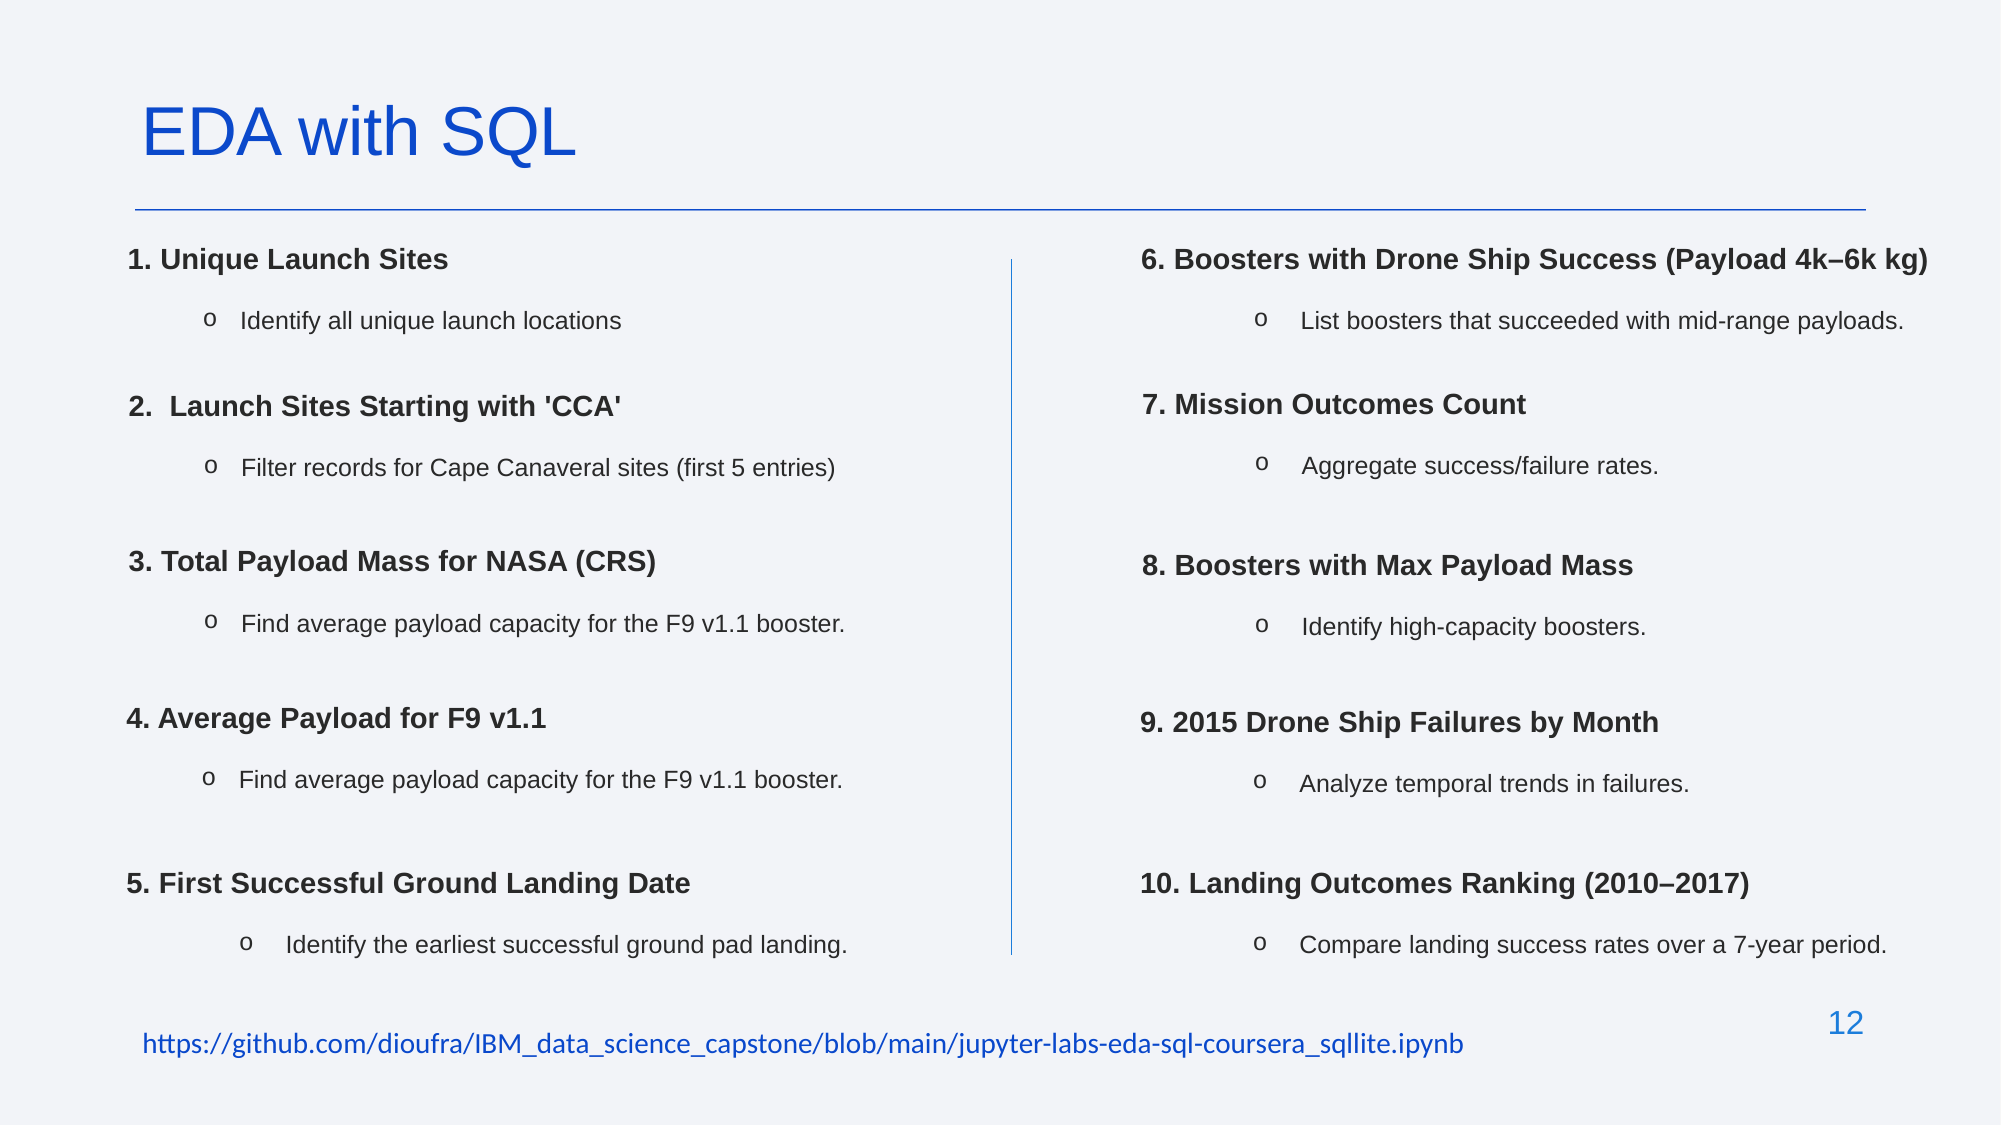

EDA with SQL
1. Unique Launch Sites
Identify all unique launch locations

6. Boosters with Drone Ship Success (Payload 4k–6k kg)
List boosters that succeeded with mid-range payloads.
7. Mission Outcomes Count
Aggregate success/failure rates.
2.  Launch Sites Starting with 'CCA'
Filter records for Cape Canaveral sites (first 5 entries)

8. Boosters with Max Payload Mass
Identify high-capacity boosters.
3. Total Payload Mass for NASA (CRS)
Find average payload capacity for the F9 v1.1 booster.

9. 2015 Drone Ship Failures by Month
Analyze temporal trends in failures.
4. Average Payload for F9 v1.1
Find average payload capacity for the F9 v1.1 booster.

10. Landing Outcomes Ranking (2010–2017)
Compare landing success rates over a 7-year period.
5. First Successful Ground Landing Date
Identify the earliest successful ground pad landing.
12
https://github.com/dioufra/IBM_data_science_capstone/blob/main/jupyter-labs-eda-sql-coursera_sqllite.ipynb